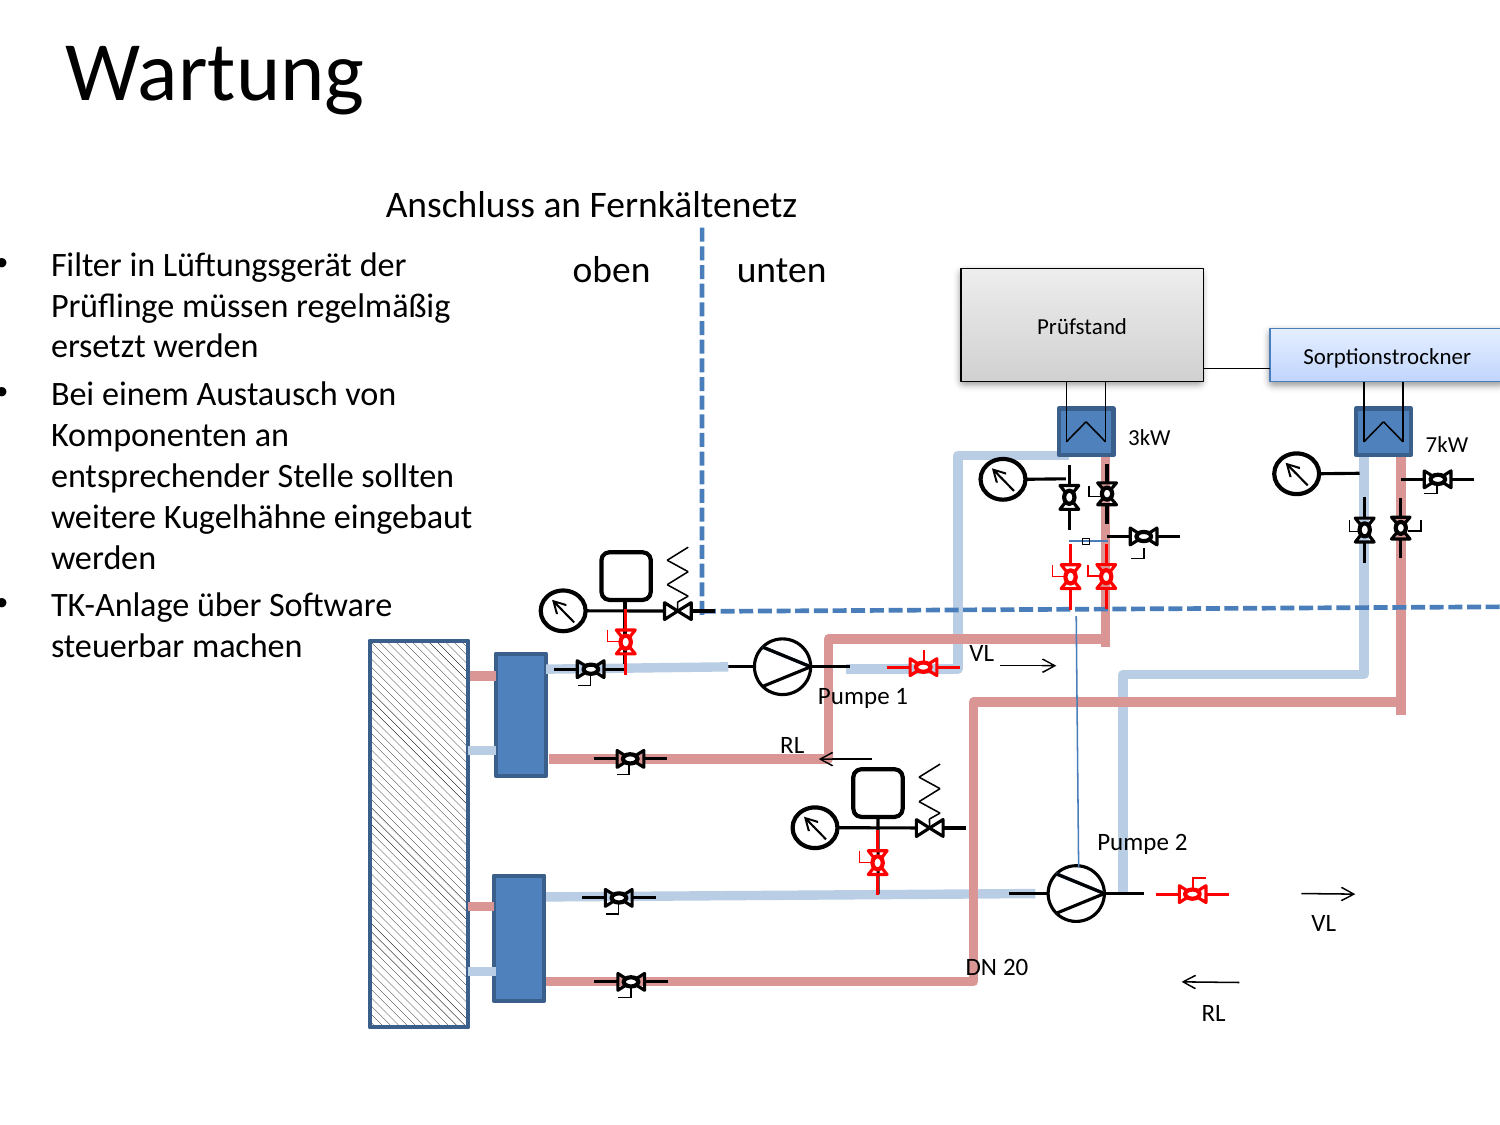

# Wartung
Anschluss an Fernkältenetz
oben
unten
Prüfstand
Sorptionstrockner

3kW
7kW

VL

Pumpe 1

RL

Pumpe 2

VL

DN 20

RL
Filter in Lüftungsgerät der Prüflinge müssen regelmäßig ersetzt werden
Bei einem Austausch von Komponenten an entsprechender Stelle sollten weitere Kugelhähne eingebaut werden
TK-Anlage über Software steuerbar machen